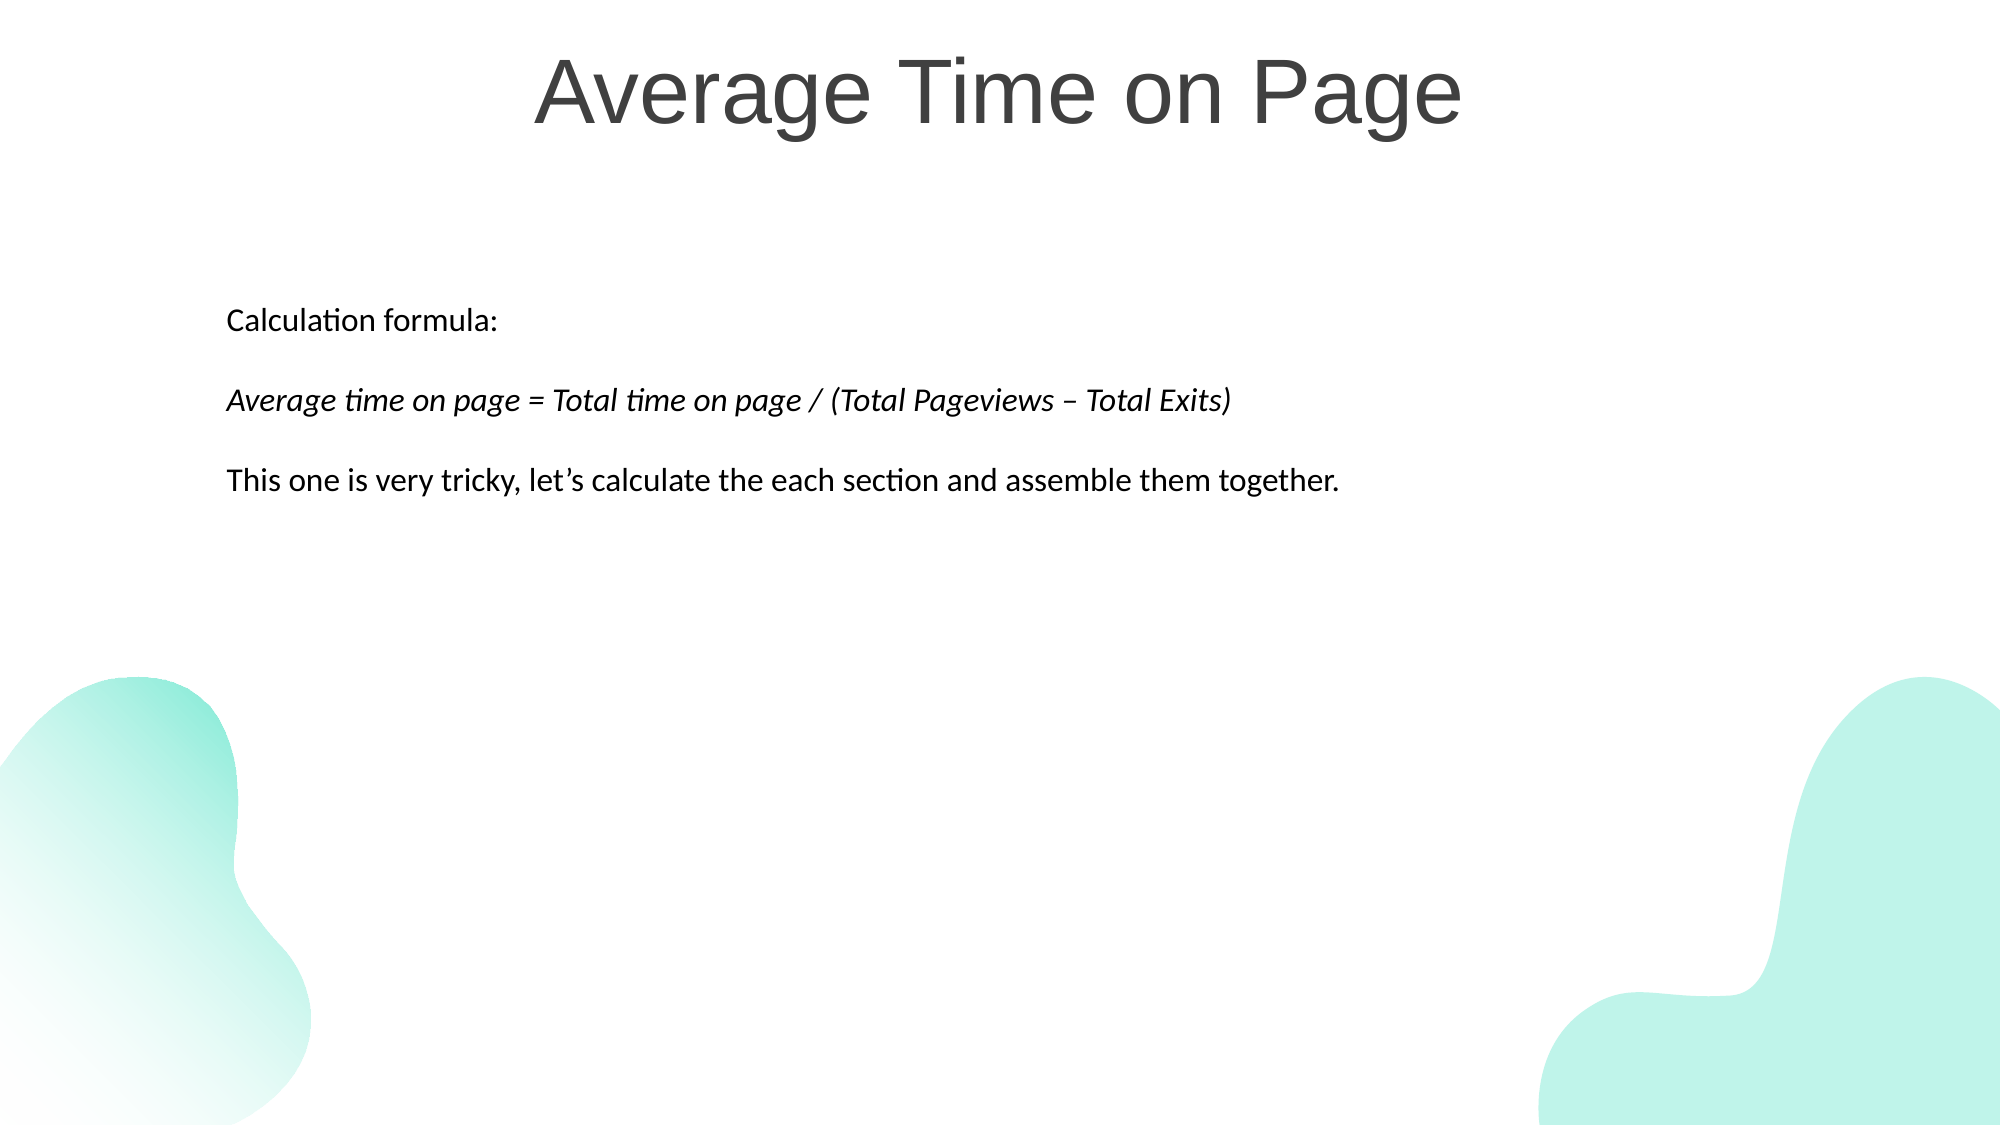

# Average Time on Page
Calculation formula:

Average time on page = Total time on page / (Total Pageviews – Total Exits)

This one is very tricky, let’s calculate the each section and assemble them together.